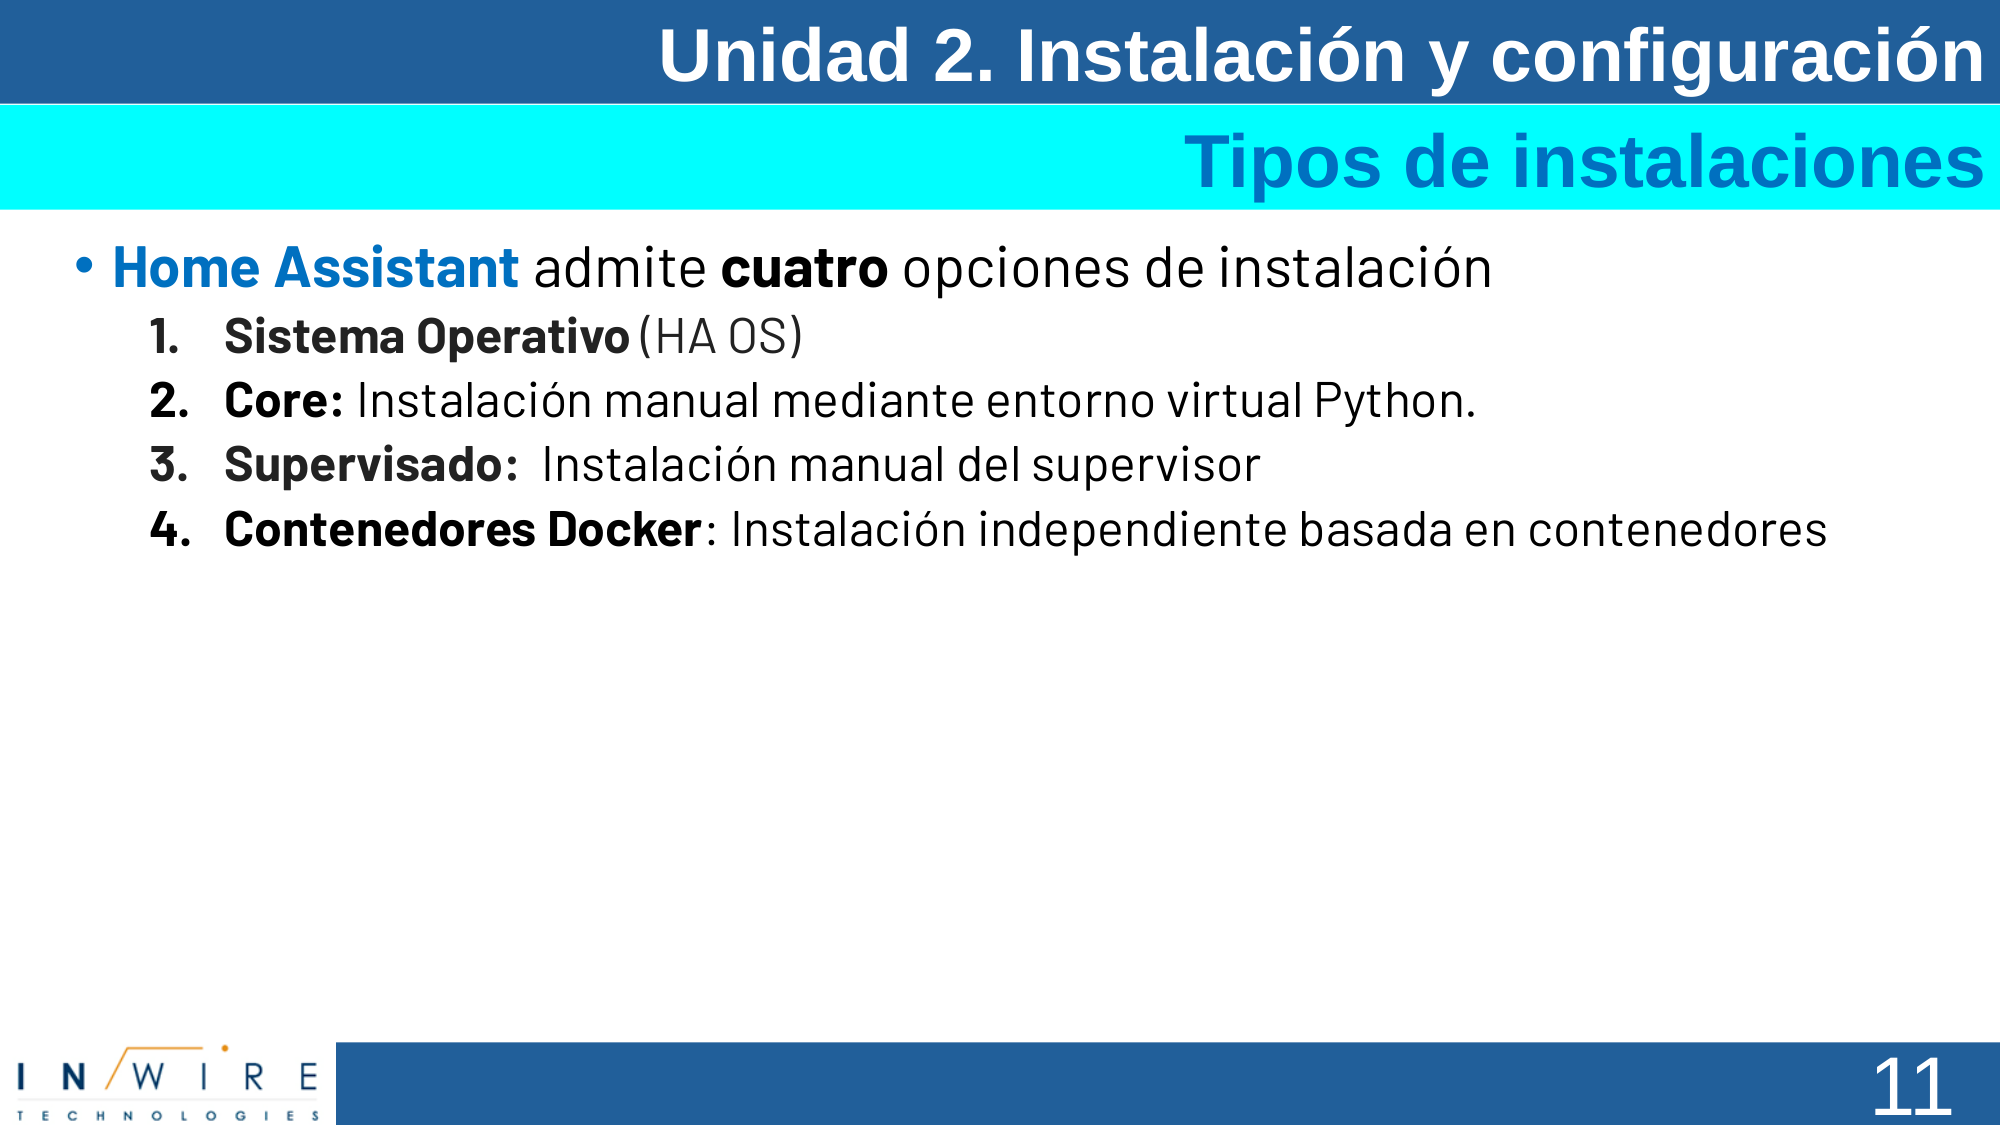

Unidad 2. Instalación y configuración
Tipos de instalaciones
Home Assistant admite cuatro opciones de instalación
Sistema Operativo (HA OS)
Core: Instalación manual mediante entorno virtual Python.
Supervisado:  Instalación manual del supervisor
Contenedores Docker: Instalación independiente basada en contenedores